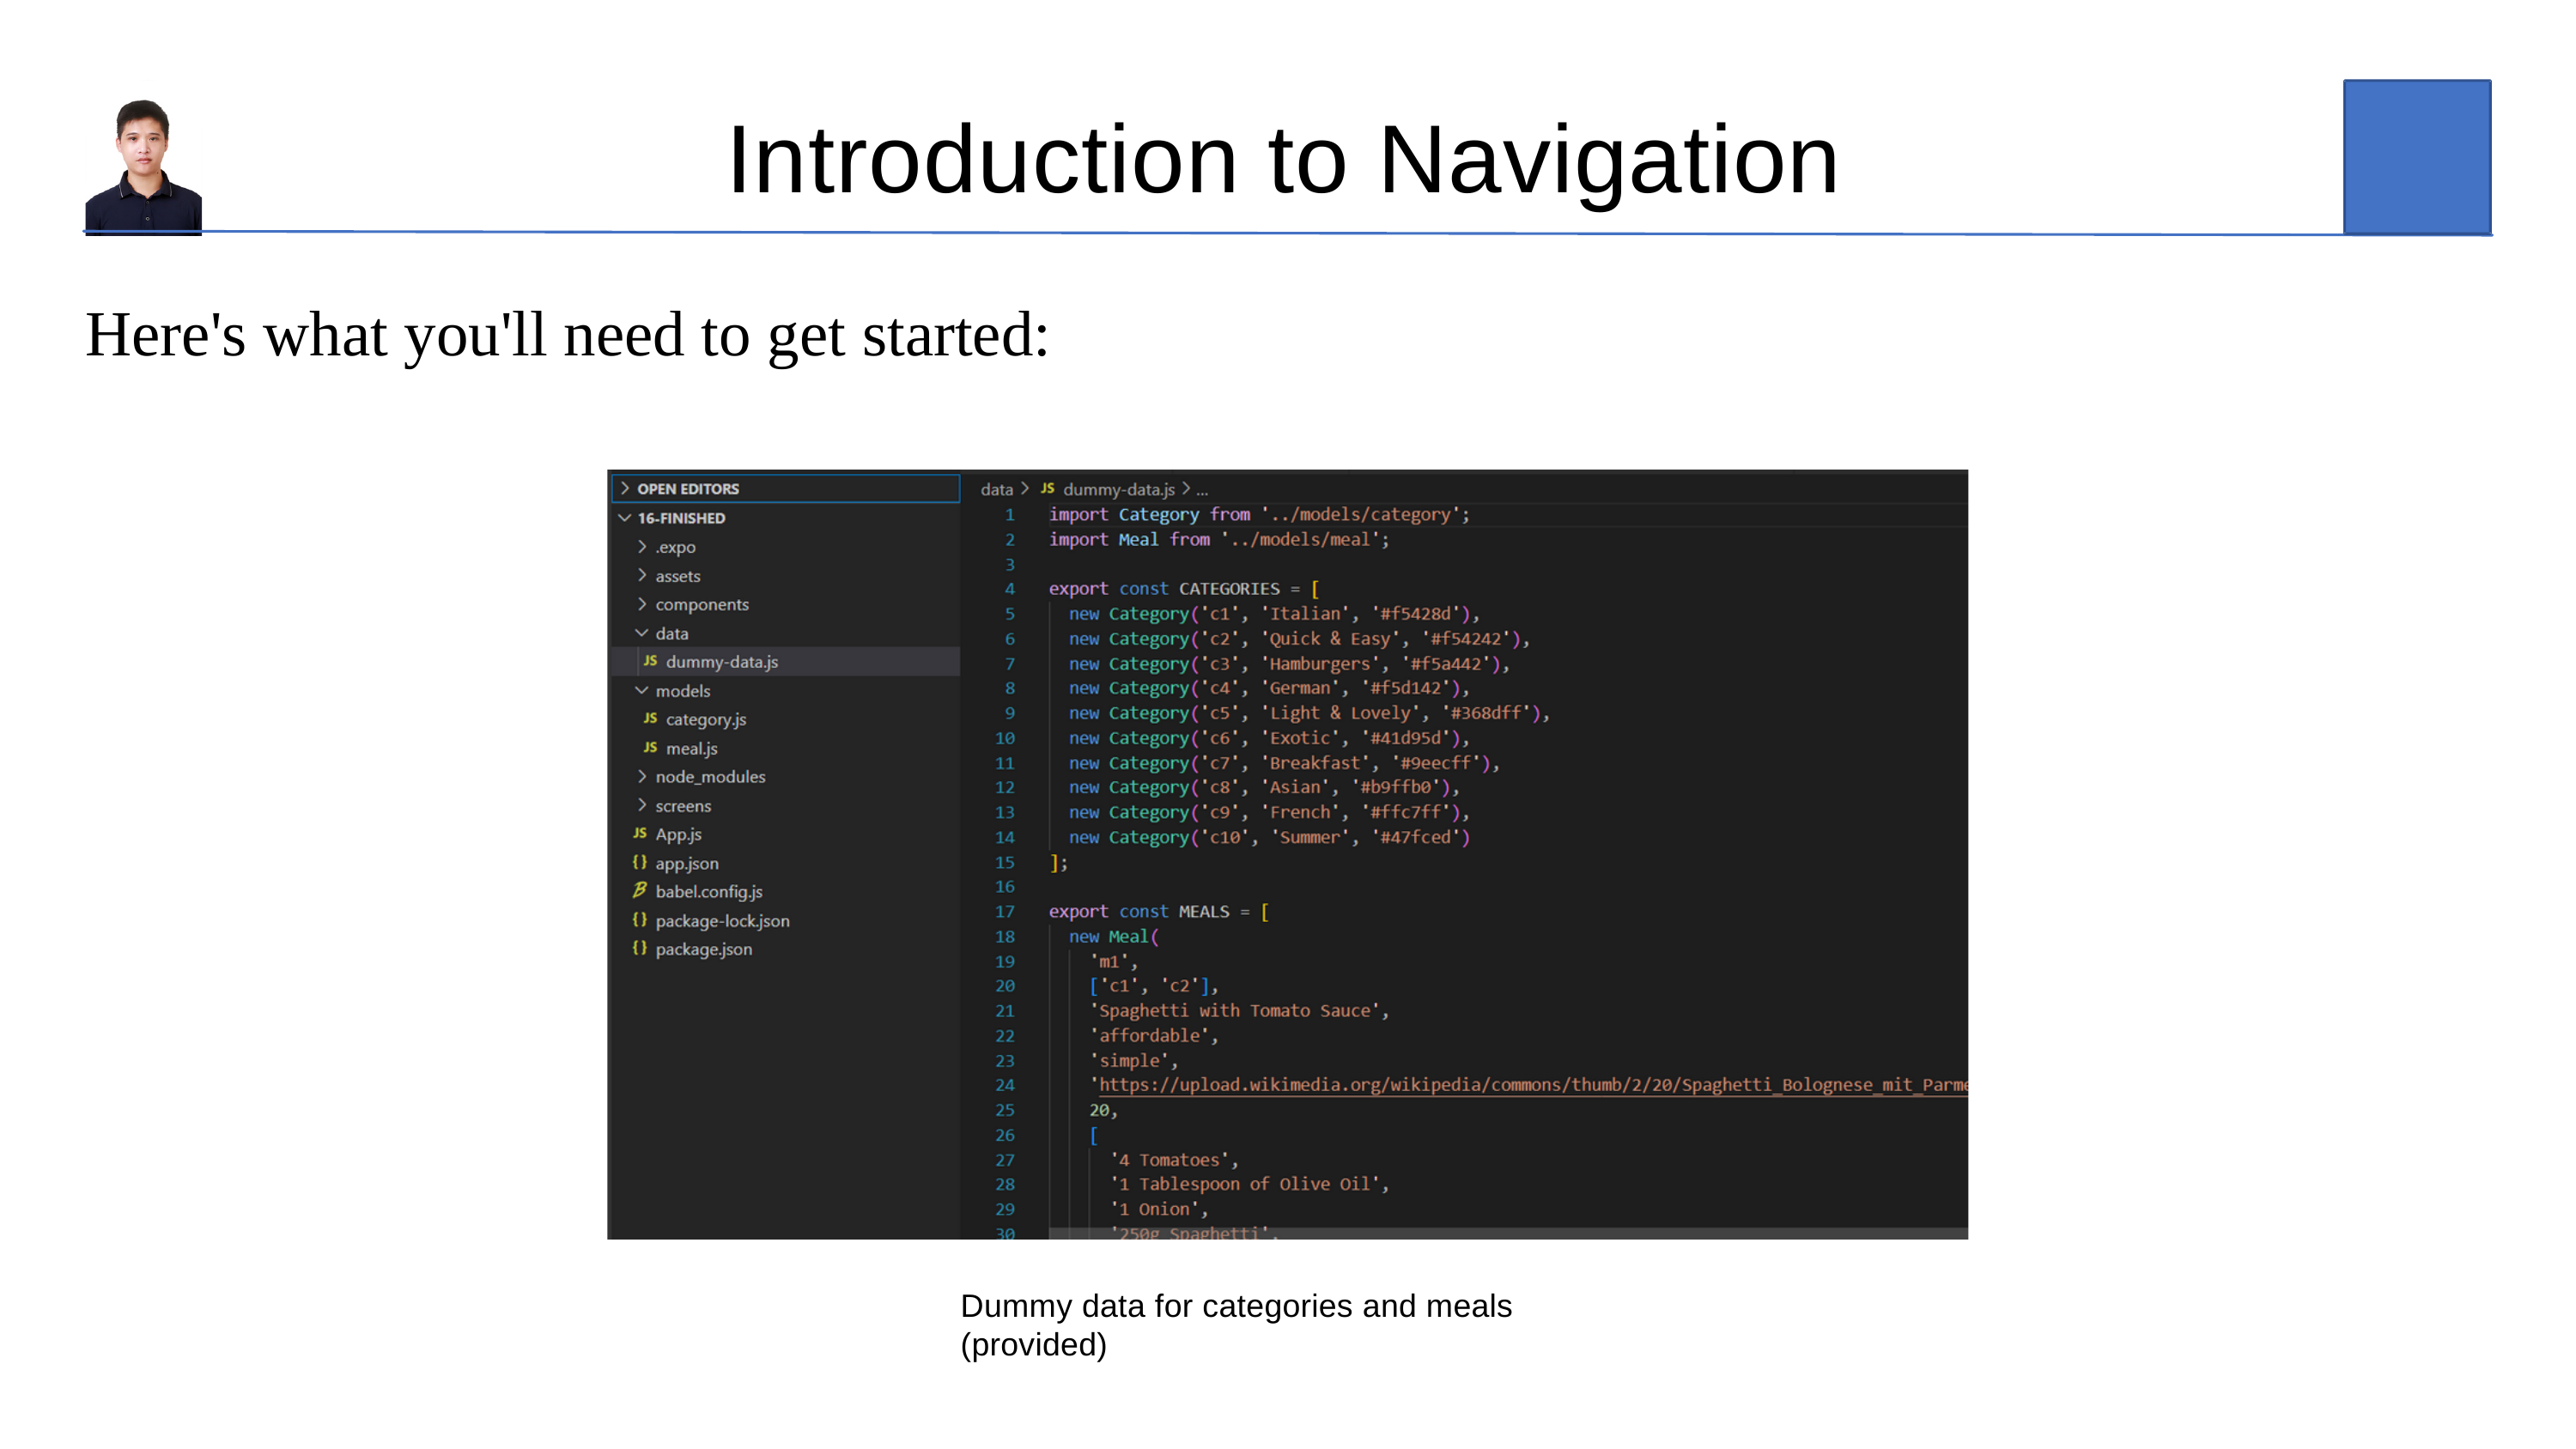

Introduction to Navigation

Here's what you'll need to get started:

Dummy data for categories and meals (provided)